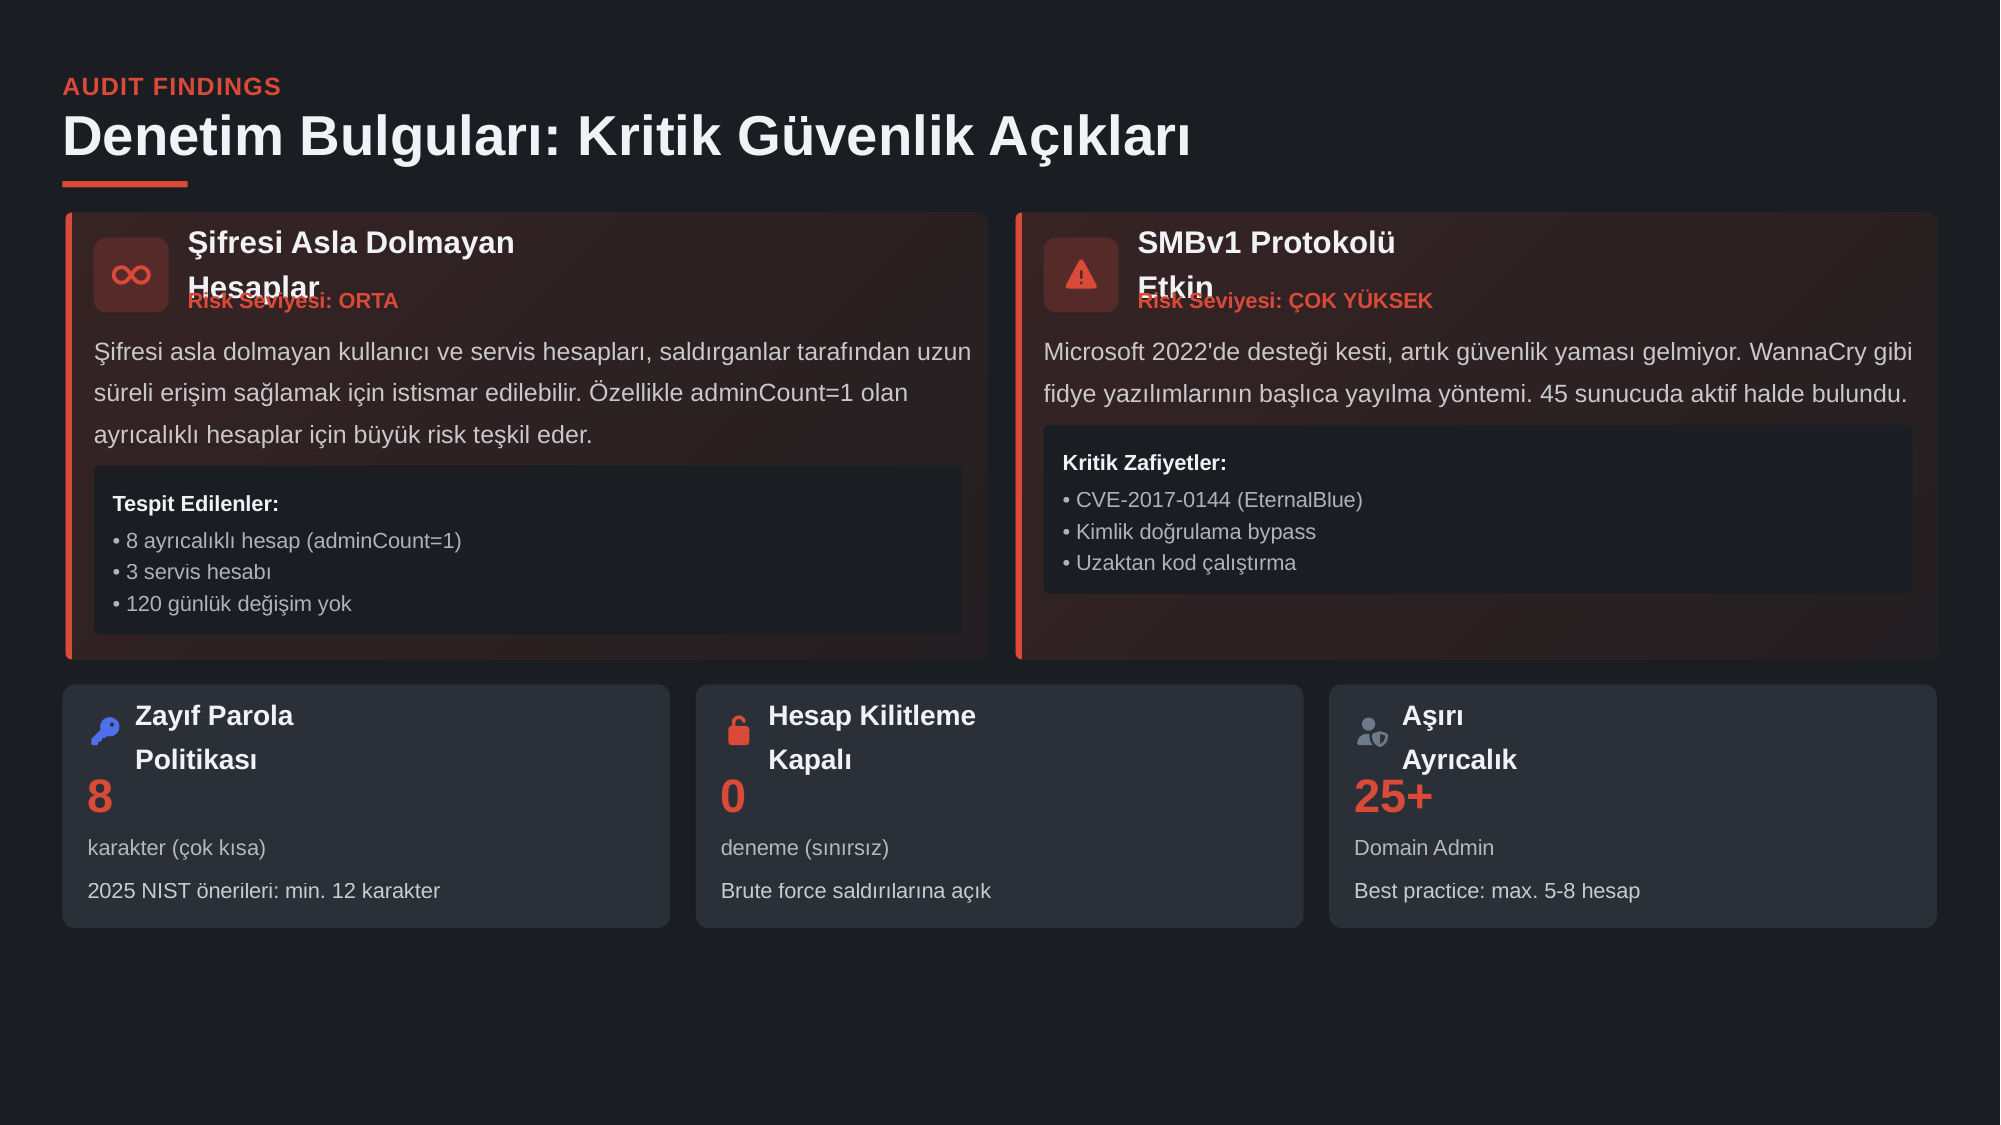

AUDIT FINDINGS
Denetim Bulguları: Kritik Güvenlik Açıkları

Şifresi Asla Dolmayan Hesaplar

SMBv1 Protokolü Etkin

Risk Seviyesi: ORTA
Risk Seviyesi: ÇOK YÜKSEK
Şifresi asla dolmayan kullanıcı ve servis hesapları, saldırganlar tarafından uzun süreli erişim sağlamak için istismar edilebilir. Özellikle adminCount=1 olan ayrıcalıklı hesaplar için büyük risk teşkil eder.
Microsoft 2022'de desteği kesti, artık güvenlik yaması gelmiyor. WannaCry gibi fidye yazılımlarının başlıca yayılma yöntemi. 45 sunucuda aktif halde bulundu.

Kritik Zafiyetler:

• CVE-2017-0144 (EternalBlue)
• Kimlik doğrulama bypass
• Uzaktan kod çalıştırma
Tespit Edilenler:
• 8 ayrıcalıklı hesap (adminCount=1)
• 3 servis hesabı
• 120 günlük değişim yok

Zayıf Parola Politikası
Hesap Kilitleme Kapalı
Aşırı Ayrıcalık

8
0
25+
karakter (çok kısa)
deneme (sınırsız)
Domain Admin
2025 NIST önerileri: min. 12 karakter
Brute force saldırılarına açık
Best practice: max. 5-8 hesap